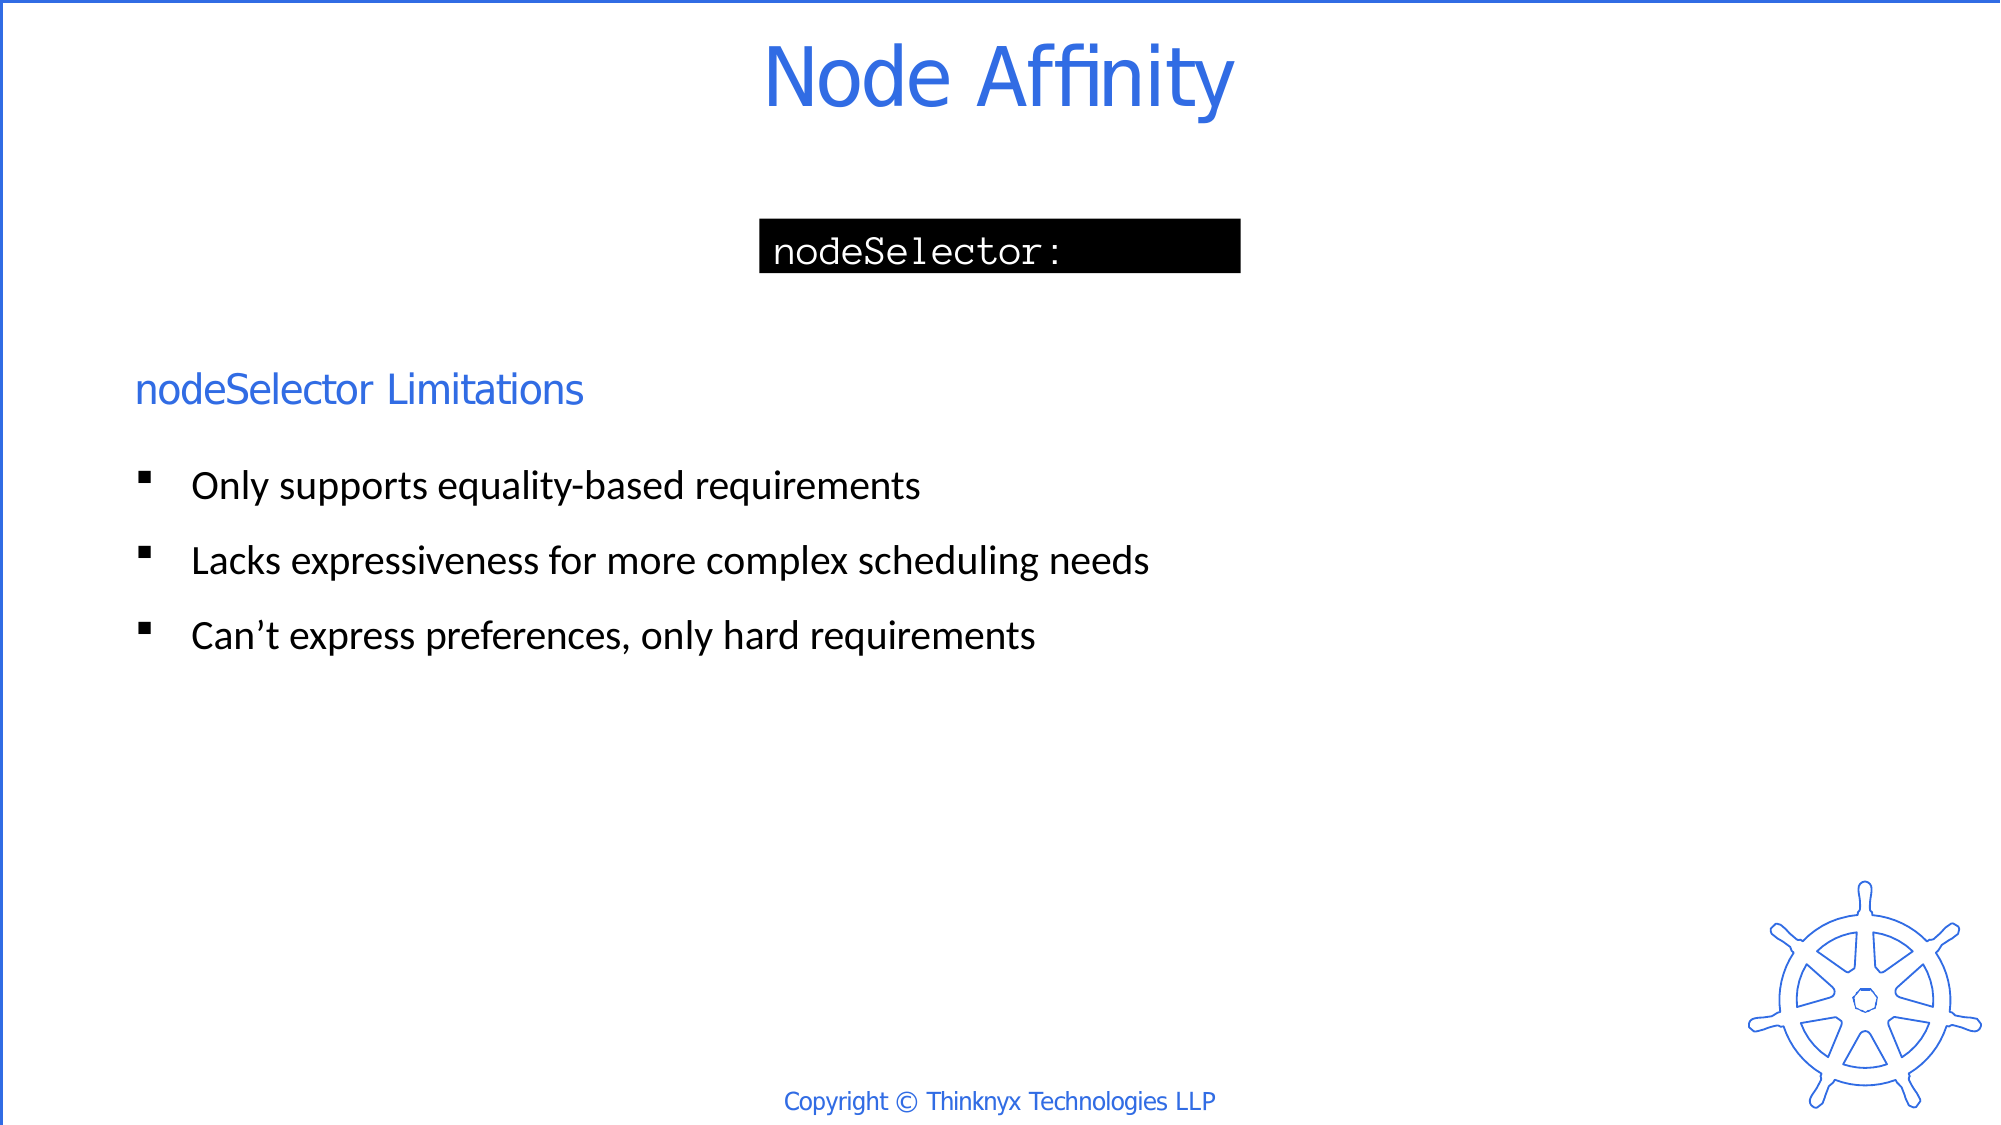

# Node Affinity
nodeSelector:
nodeSelector Limitations
Only supports equality-based requirements
Lacks expressiveness for more complex scheduling needs
Can’t express preferences, only hard requirements
Copyright © Thinknyx Technologies LLP